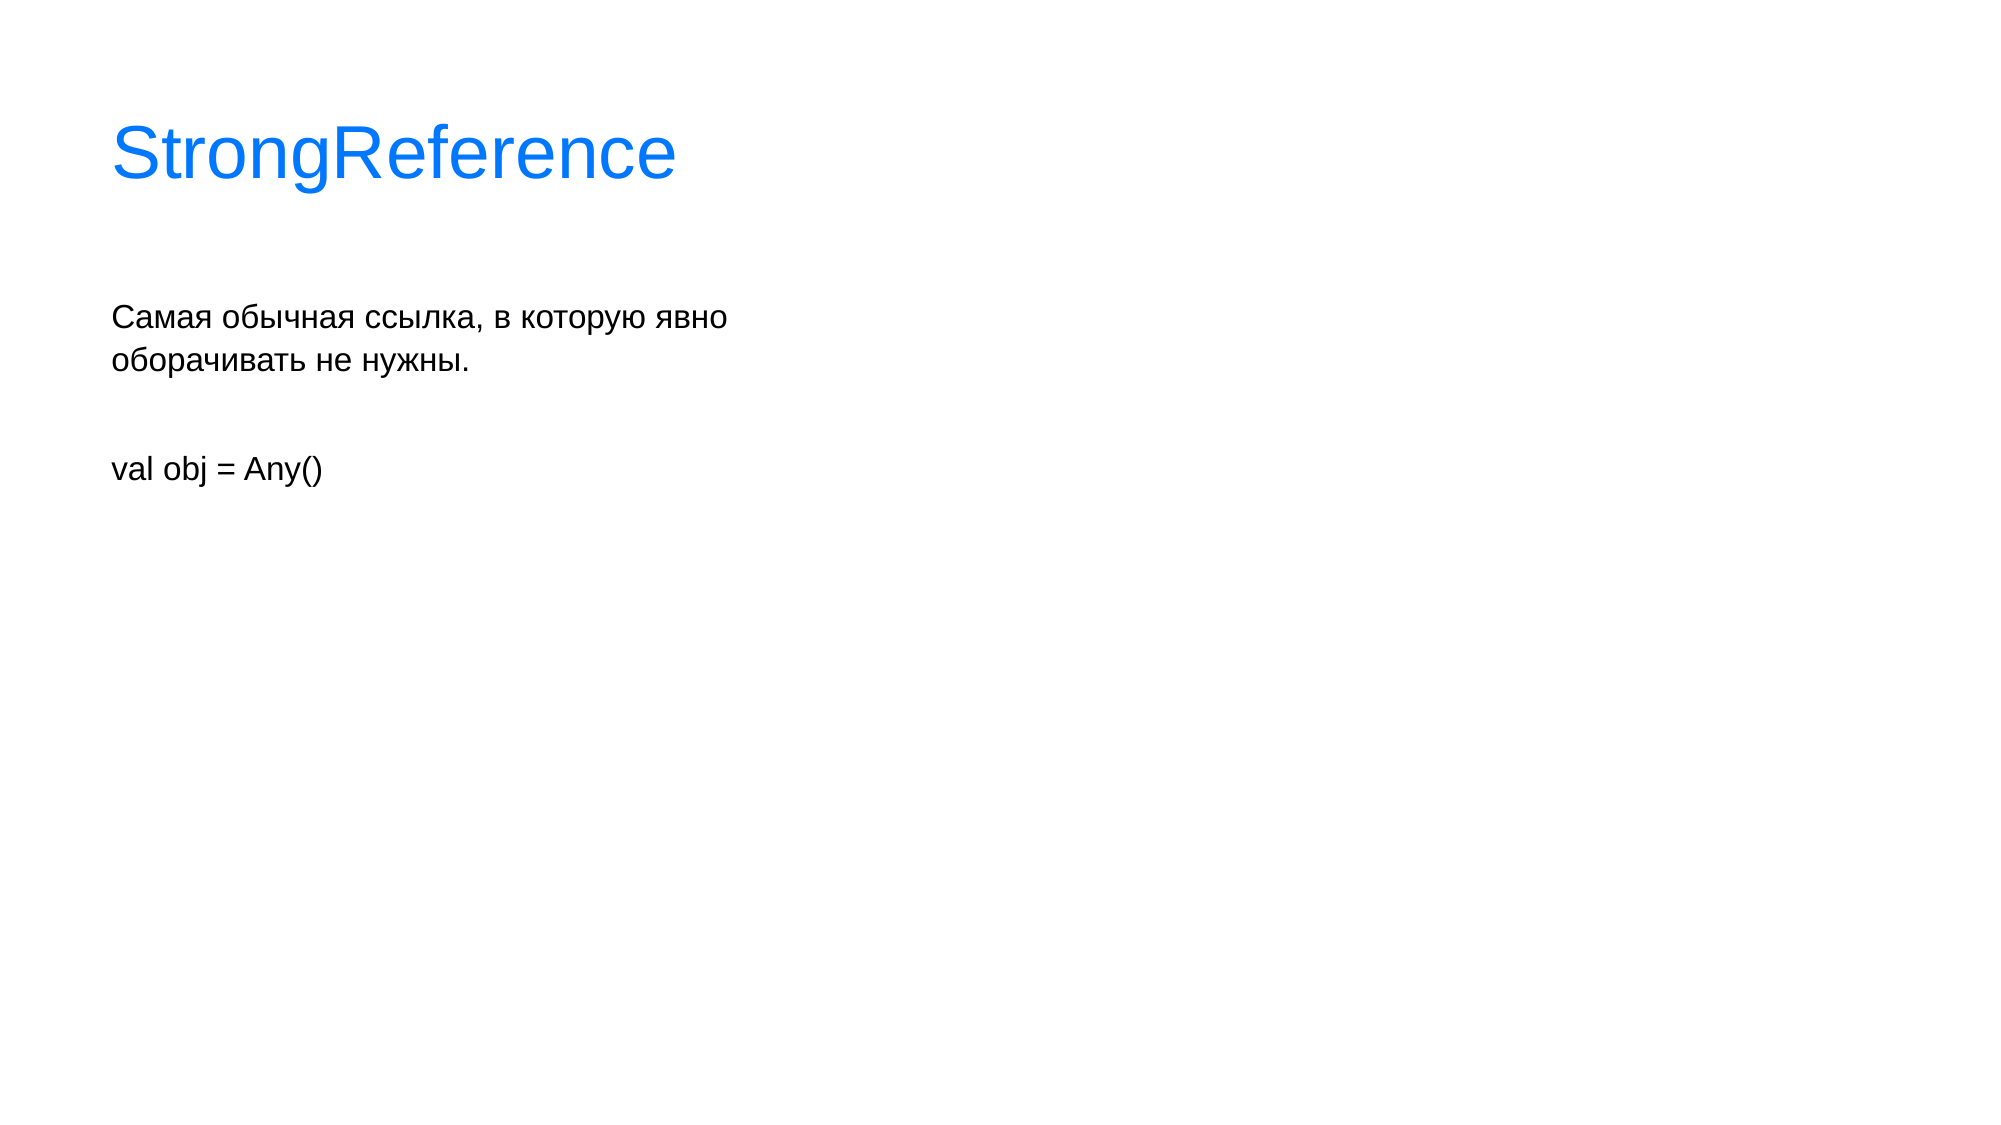

# StrongReference
Cамая обычная ссылка, в которую явно оборачивать не нужны.

val obj = Any()